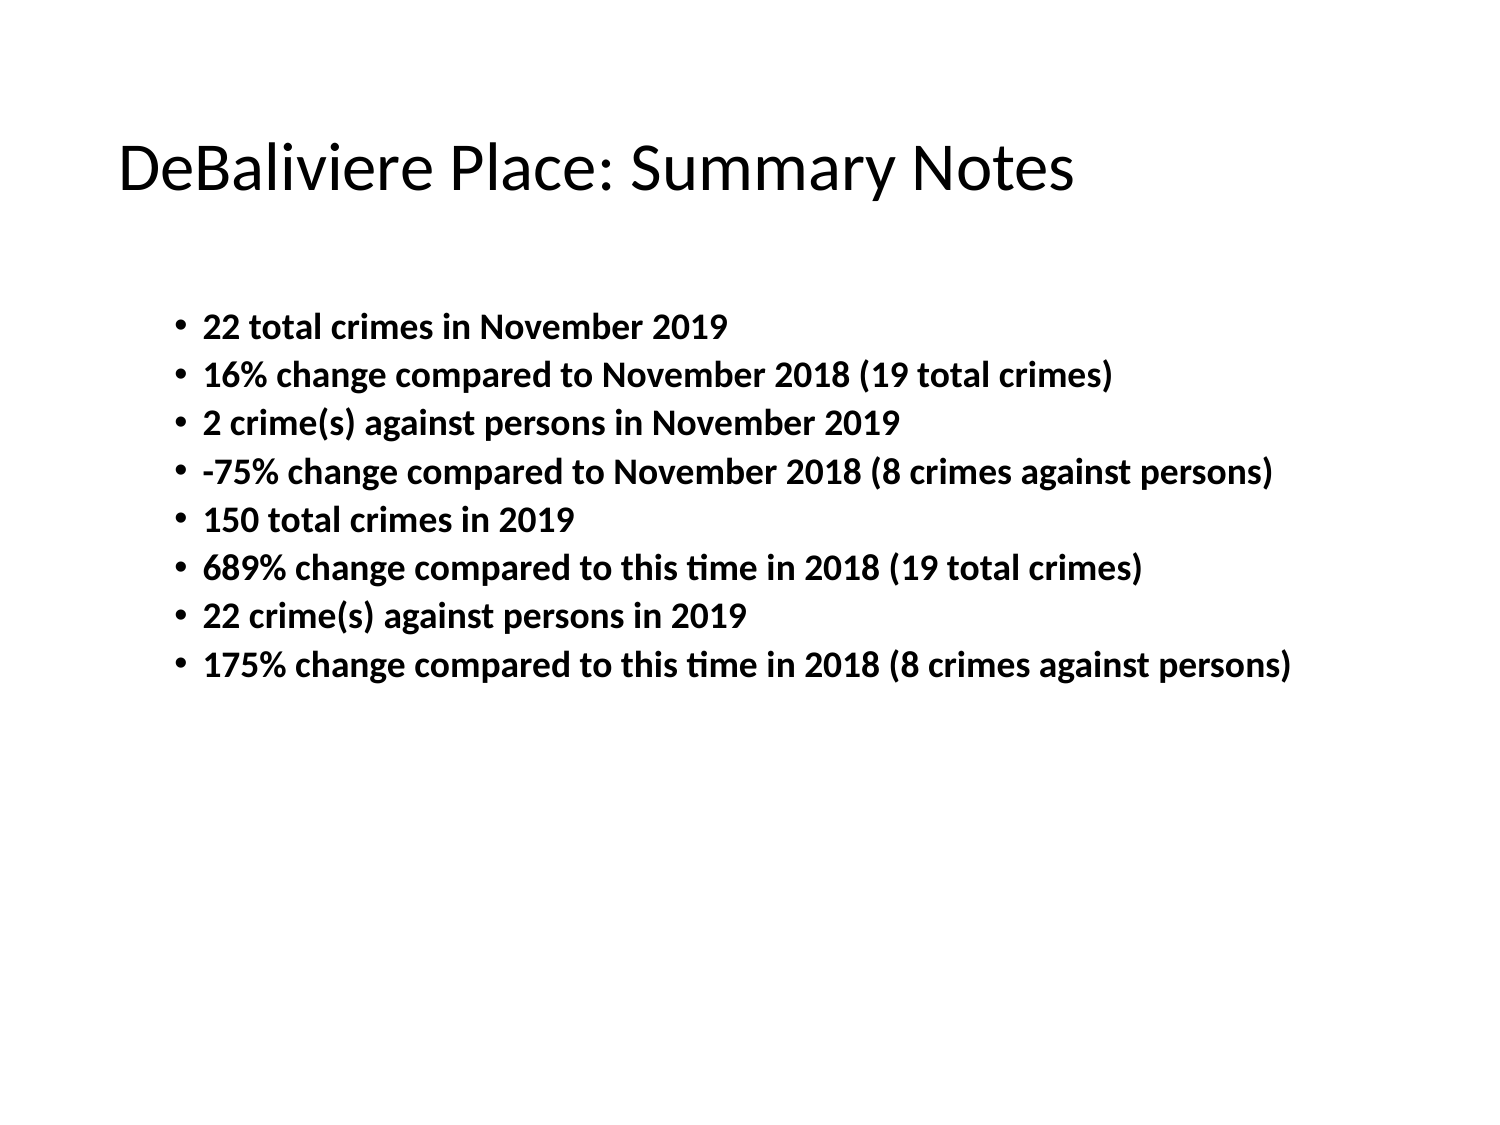

# DeBaliviere Place: Summary Notes
22 total crimes in November 2019
16% change compared to November 2018 (19 total crimes)
2 crime(s) against persons in November 2019
-75% change compared to November 2018 (8 crimes against persons)
150 total crimes in 2019
689% change compared to this time in 2018 (19 total crimes)
22 crime(s) against persons in 2019
175% change compared to this time in 2018 (8 crimes against persons)